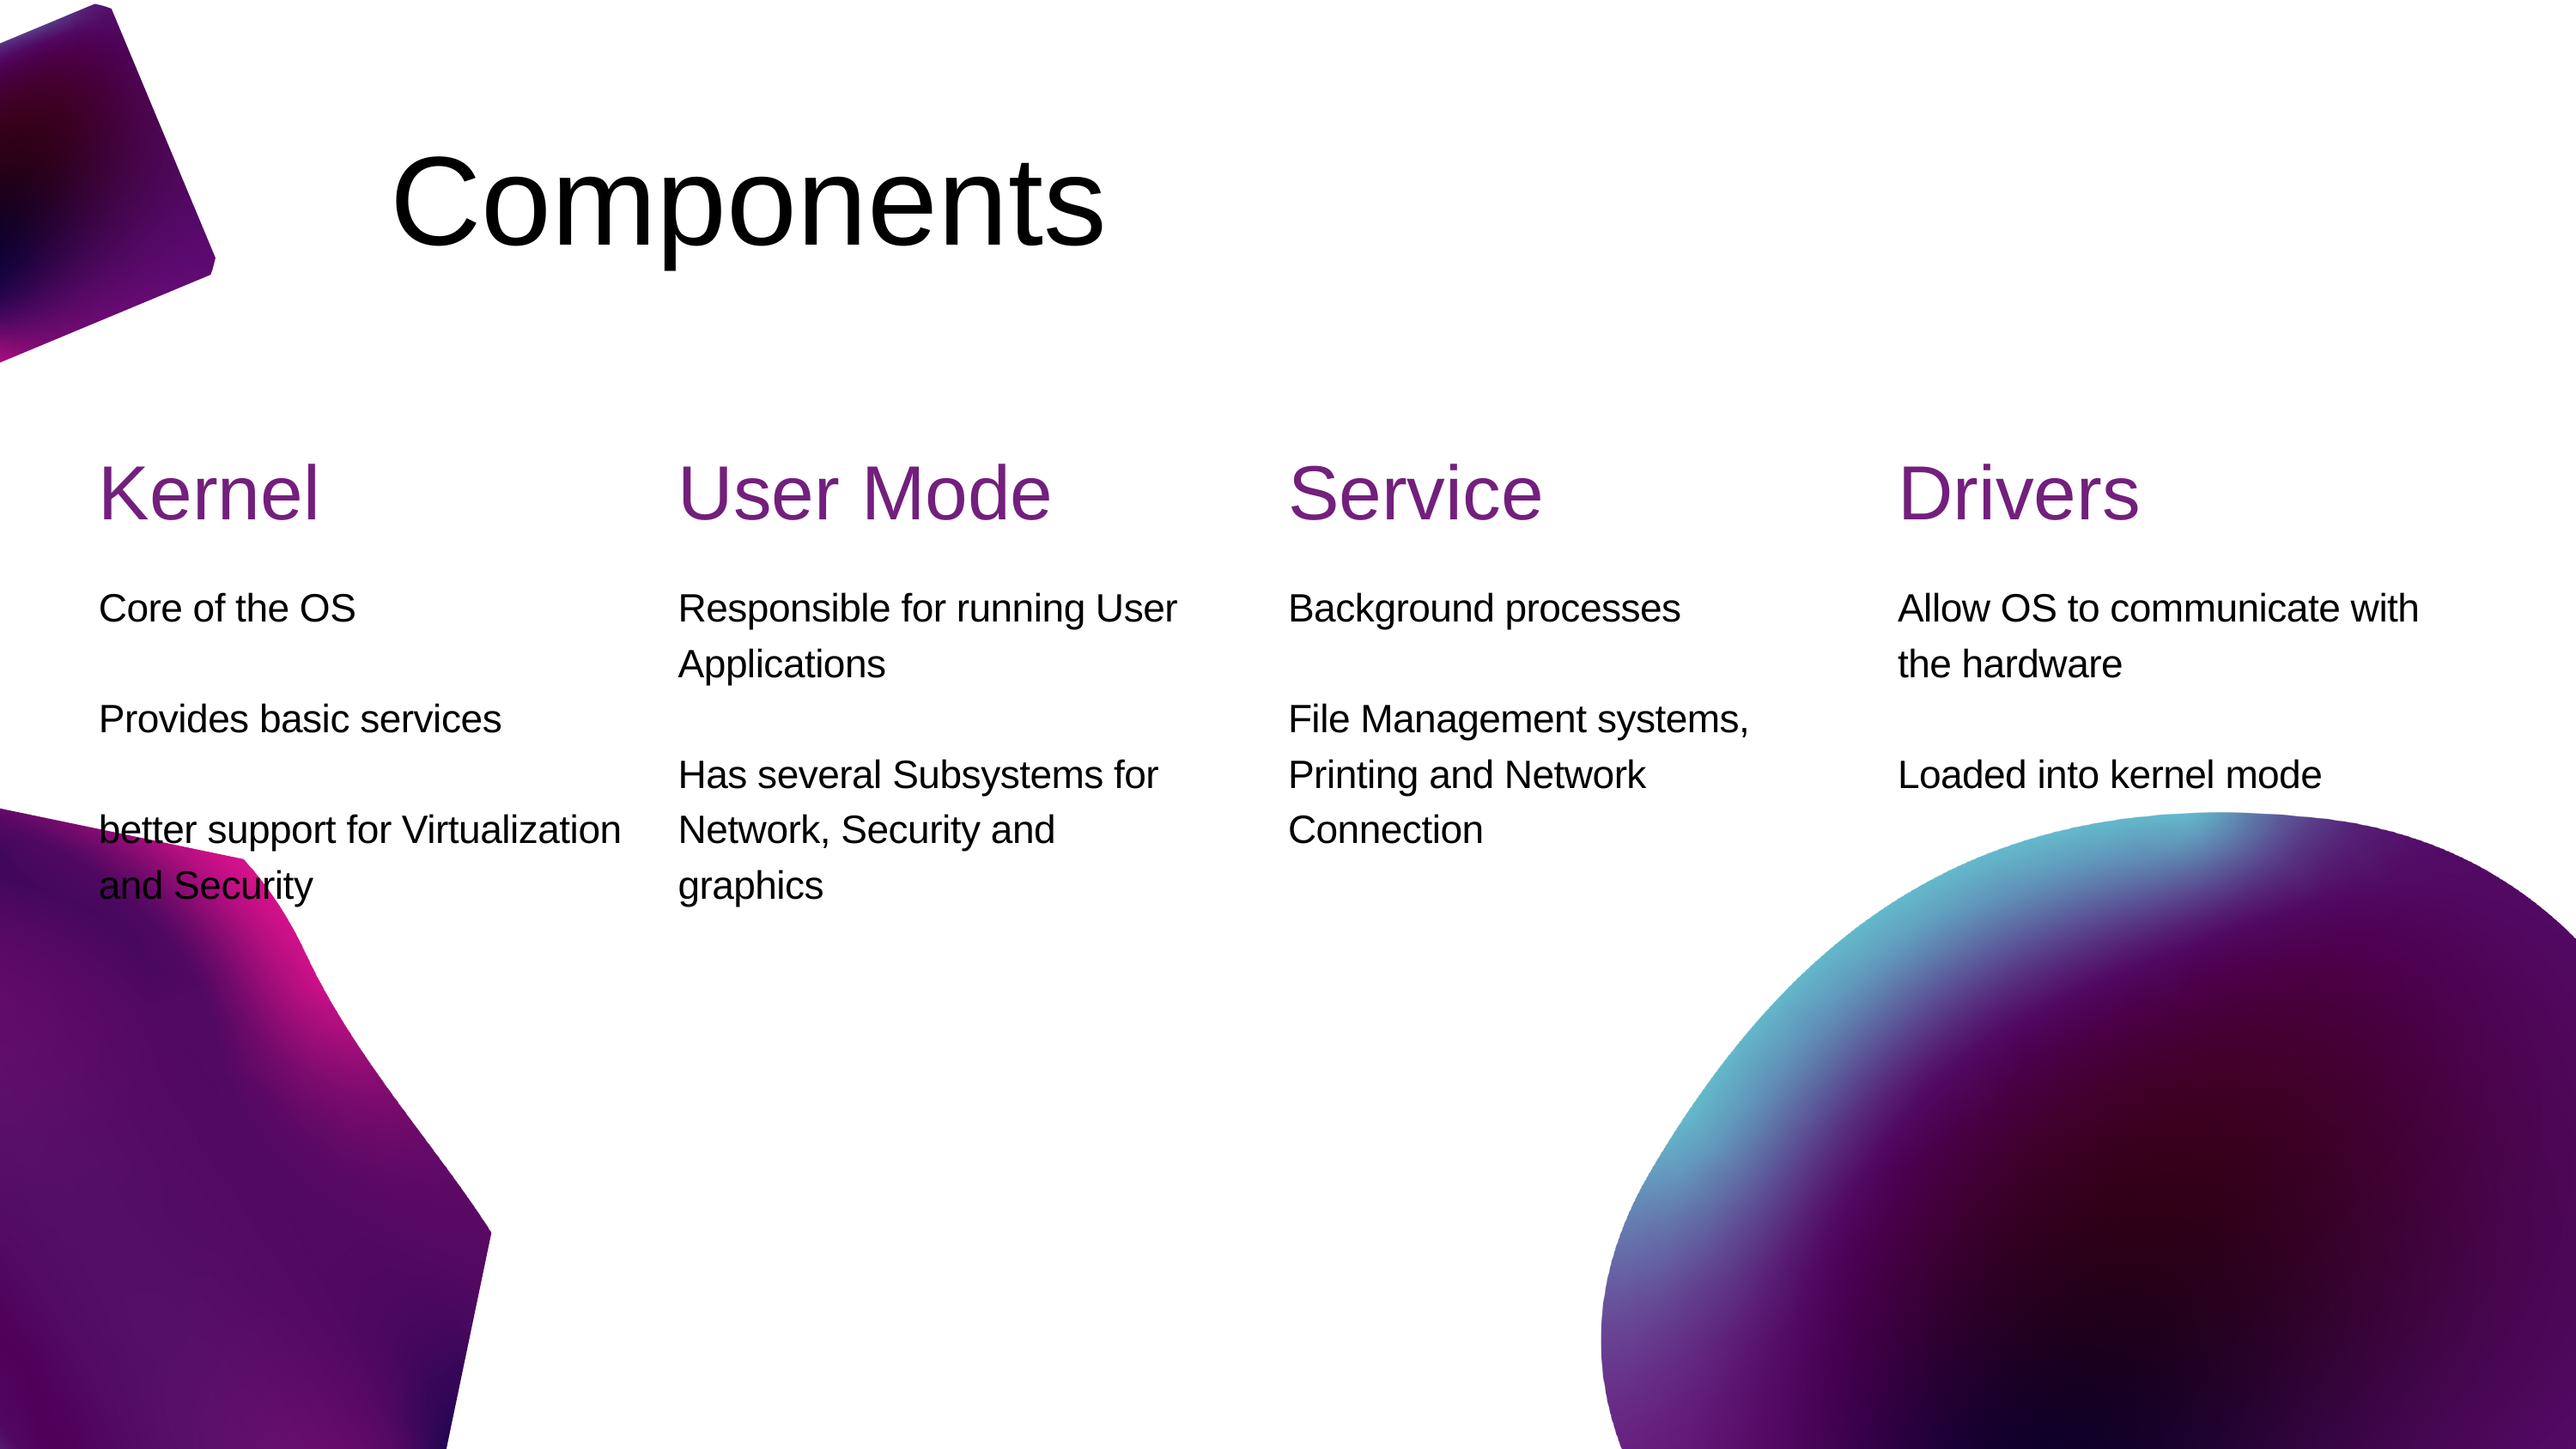

Components
Kernel
Core of the OS

Provides basic services

better support for Virtualization and Security
User Mode
Responsible for running User Applications

Has several Subsystems for Network, Security and graphics
Service
Background processes

File Management systems, Printing and Network Connection
Drivers
Allow OS to communicate with the hardware

Loaded into kernel mode